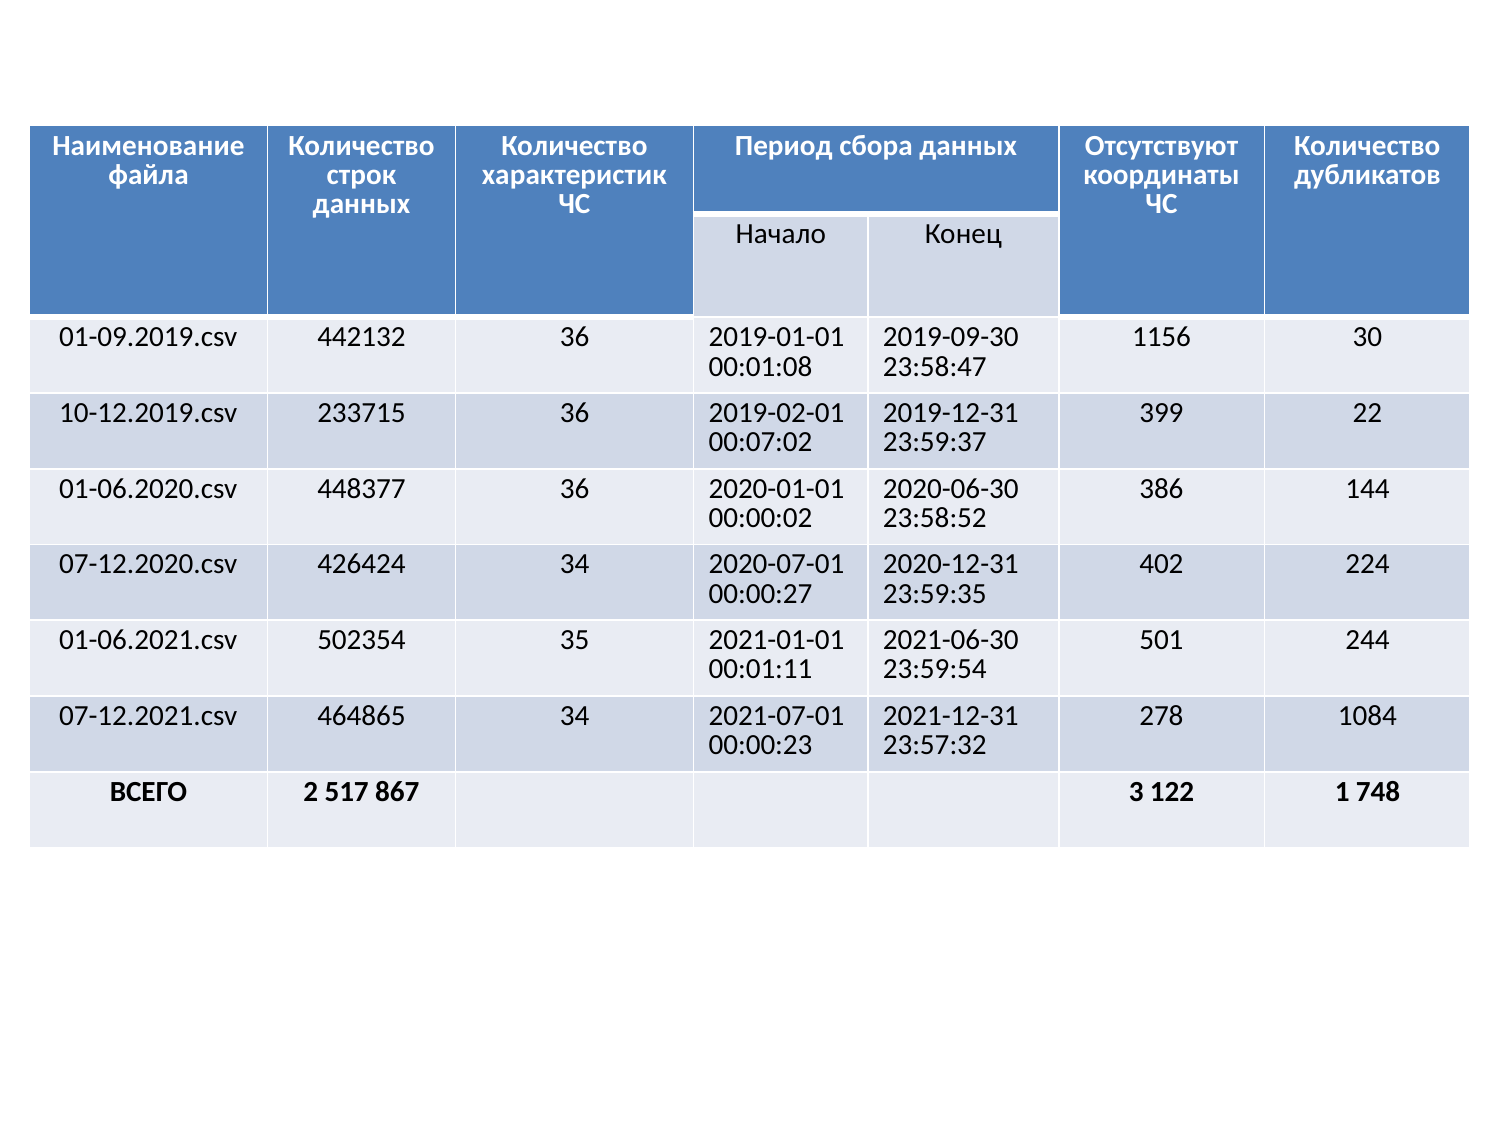

| Наименование файла | Количество строк данных | Количество характеристик ЧС | Период сбора данных |  | Отсутствуют координаты ЧС | Количество дубликатов |
| --- | --- | --- | --- | --- | --- | --- |
|  |  |  | Начало | Конец |  |  |
| 01-09.2019.csv | 442132 | 36 | 2019-01-01 00:01:08 | 2019-09-30 23:58:47 | 1156 | 30 |
| 10-12.2019.csv | 233715 | 36 | 2019-02-01 00:07:02 | 2019-12-31 23:59:37 | 399 | 22 |
| 01-06.2020.csv | 448377 | 36 | 2020-01-01 00:00:02 | 2020-06-30 23:58:52 | 386 | 144 |
| 07-12.2020.csv | 426424 | 34 | 2020-07-01 00:00:27 | 2020-12-31 23:59:35 | 402 | 224 |
| 01-06.2021.csv | 502354 | 35 | 2021-01-01 00:01:11 | 2021-06-30 23:59:54 | 501 | 244 |
| 07-12.2021.csv | 464865 | 34 | 2021-07-01 00:00:23 | 2021-12-31 23:57:32 | 278 | 1084 |
| ВСЕГО | 2 517 867 |  |  |  | 3 122 | 1 748 |